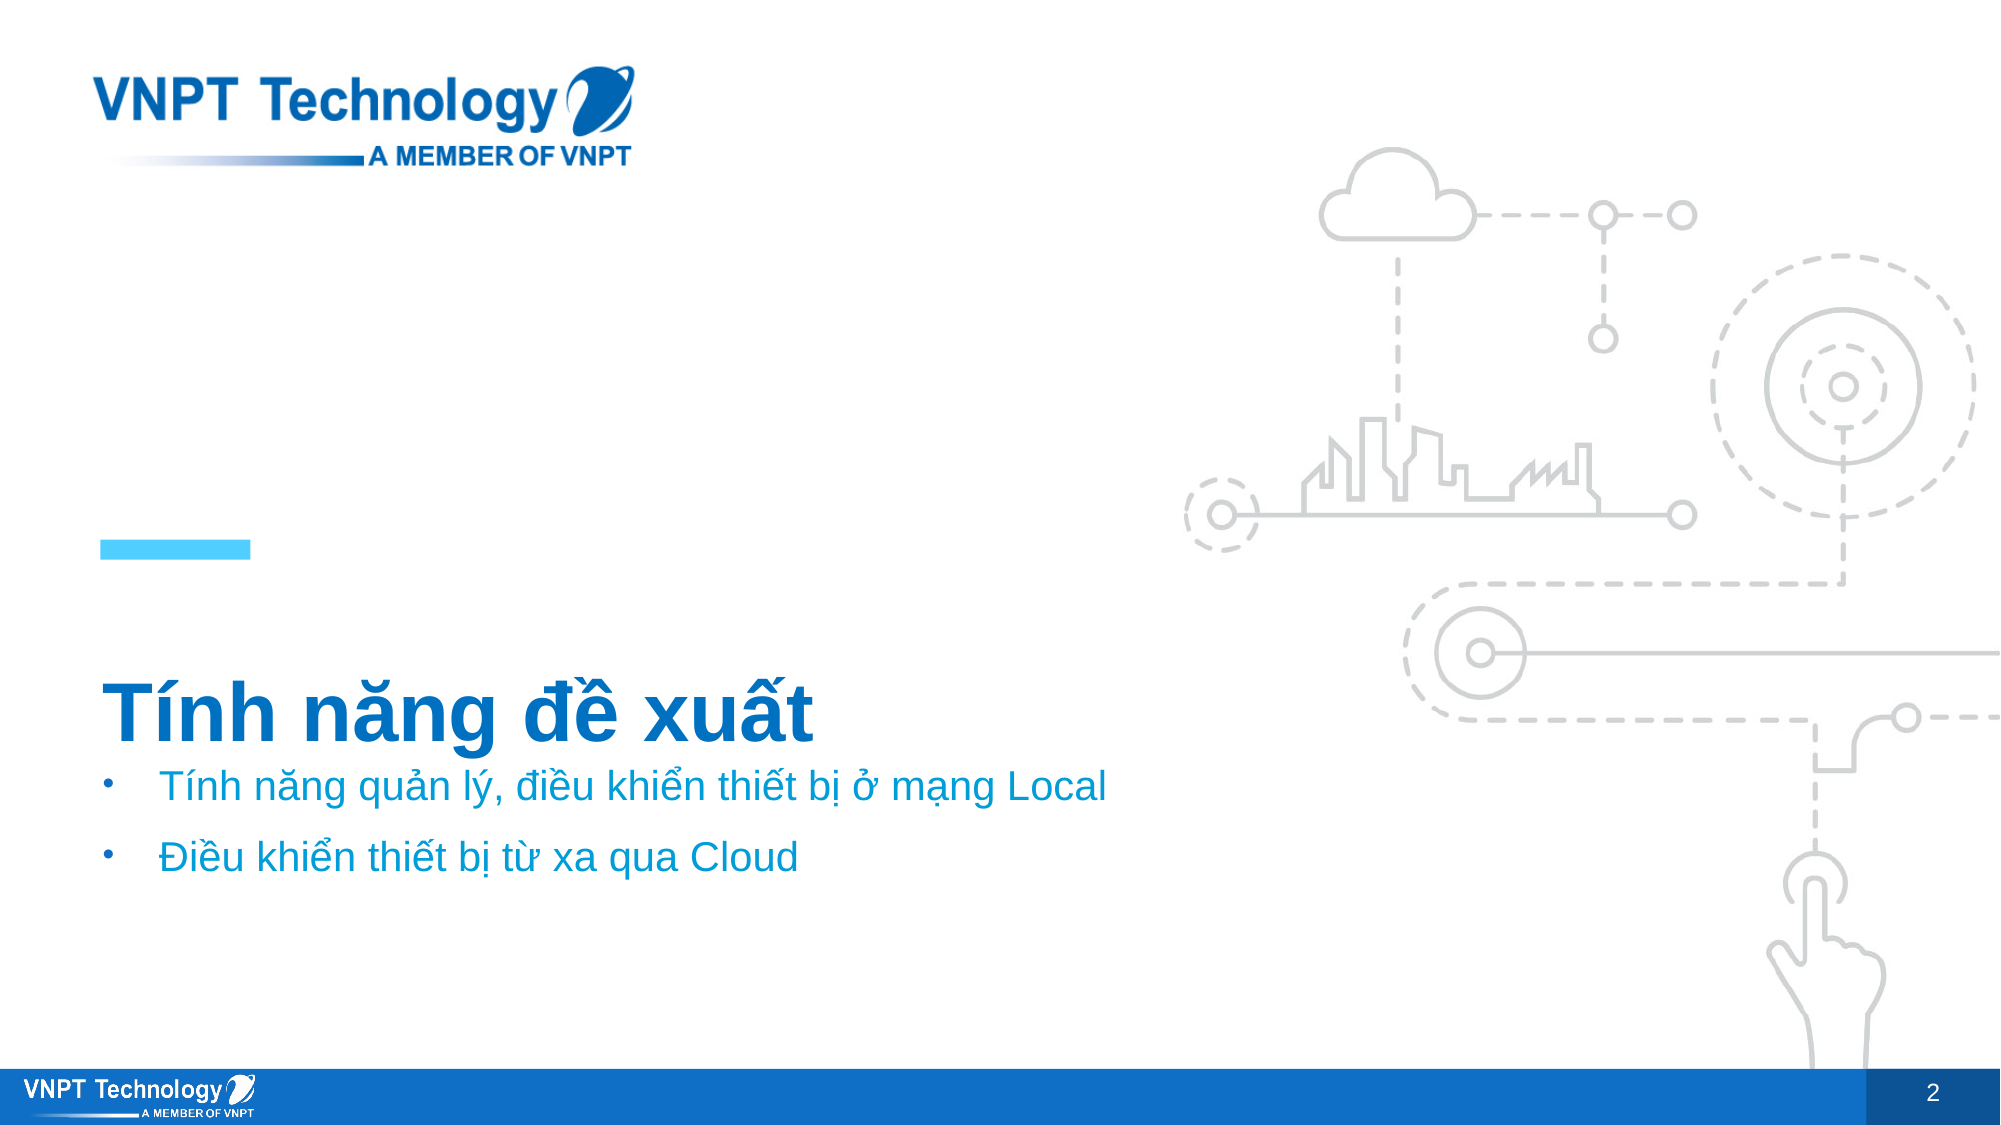

# Tính năng đề xuất
Tính năng quản lý, điều khiển thiết bị ở mạng Local
Điều khiển thiết bị từ xa qua Cloud
2